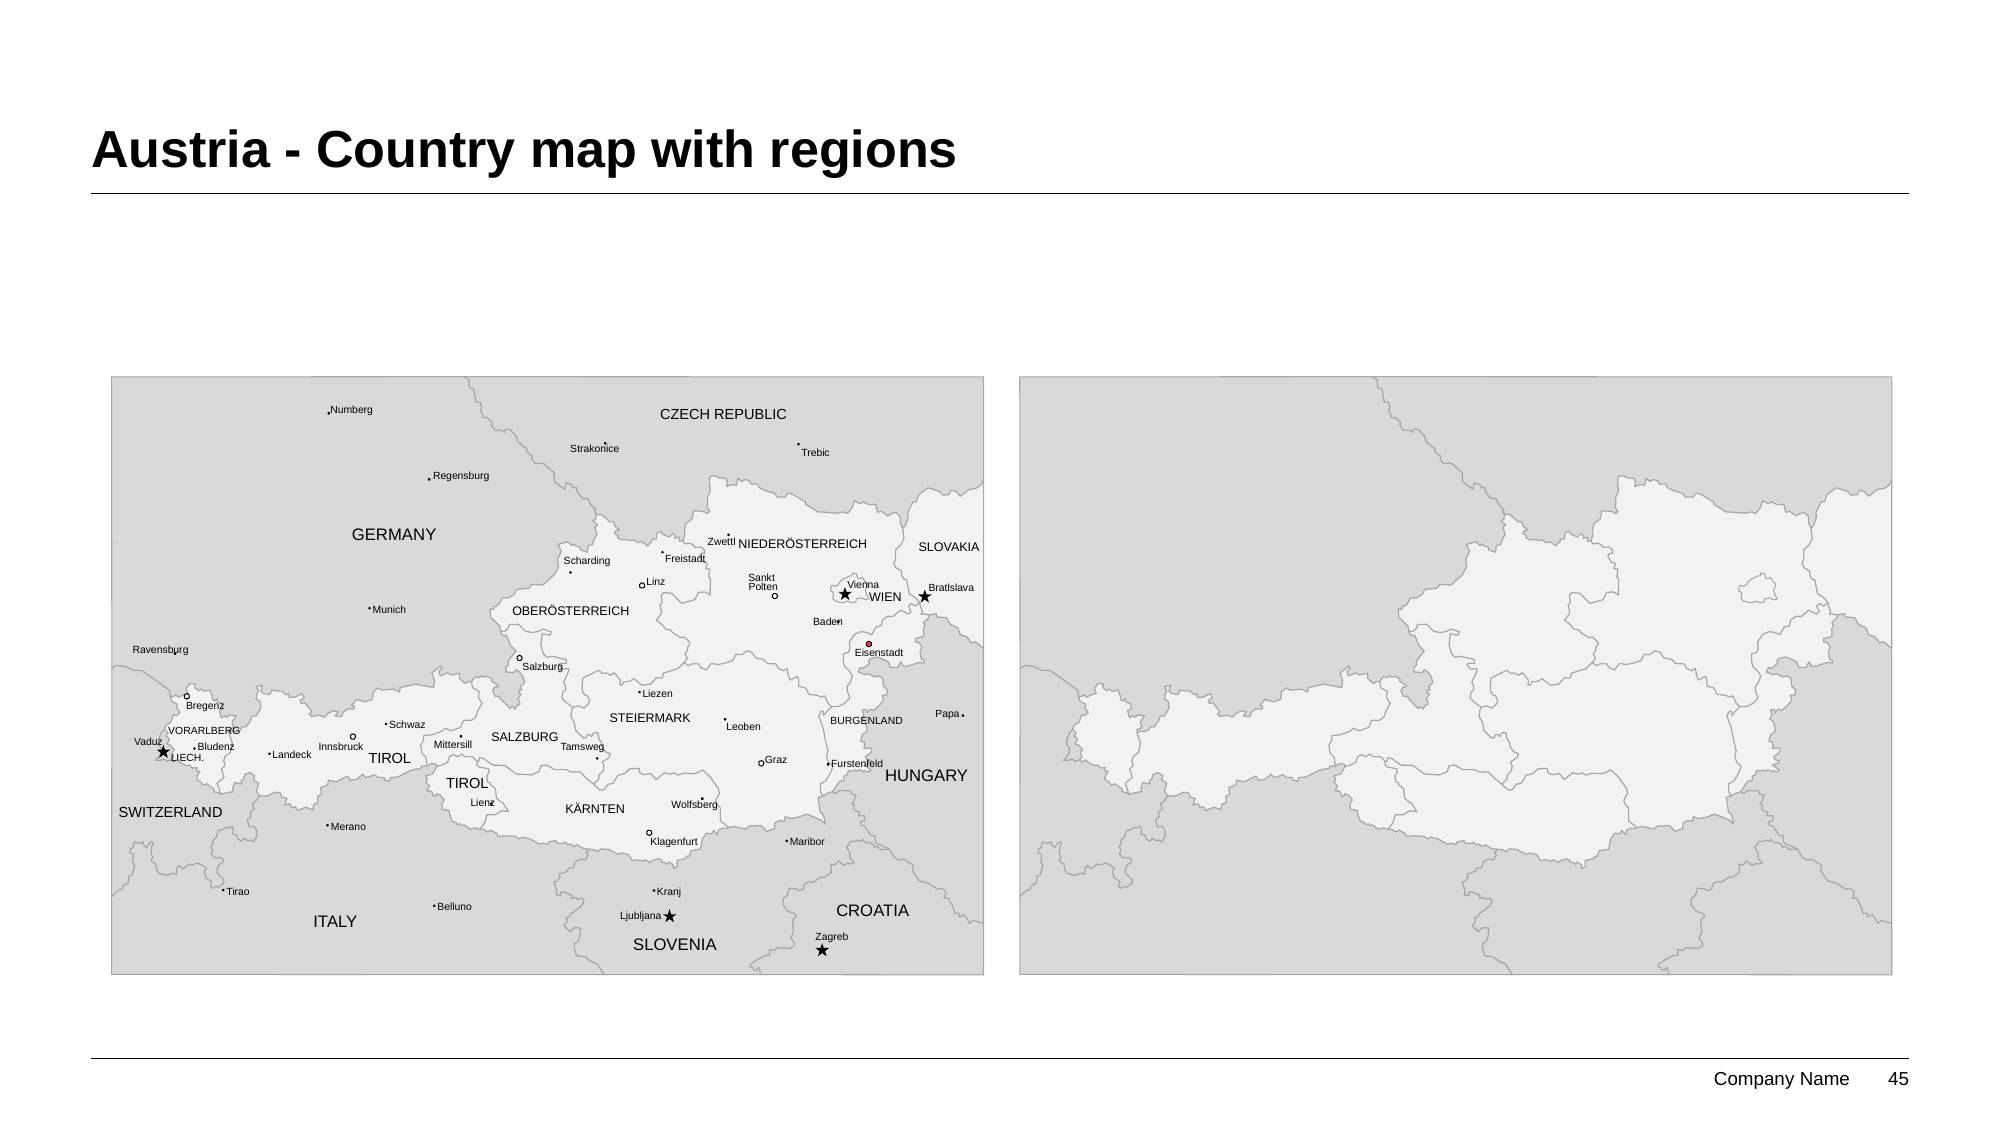

# Austria - Country map with regions

Numberg
CZECH REPUBLIC

Strakonice

Trebic
Regensburg

GERMANY

Zwettl
NIEDERÖSTERREICH
SLOVAKIA

Freistadt
Scharding

Sankt
Linz
Vienna
Polten
Bratlslava

WIEN

OBERÖSTERREICH
Munich

Baden

Ravensburg
Eisenstadt

Salzburg
Liezen

Bregenz
Papa
STEIERMARK
BURGENLAND

Schwaz
Leoben

VORARLBERG
SALZBURG

Vaduz
Mittersill
Bludenz
Innsbruck
Tamsweg

Landeck
TIROL
LIECH.

Graz
Furstenfeld

HUNGARY
TIROL
Lienz

Wolfsberg
KÄRNTEN

SWITZERLAND
Merano

Klagenfurt
Maribor

Tirao
Kranj

CROATIA
Belluno

Ljubljana
ITALY
Zagreb
SLOVENIA